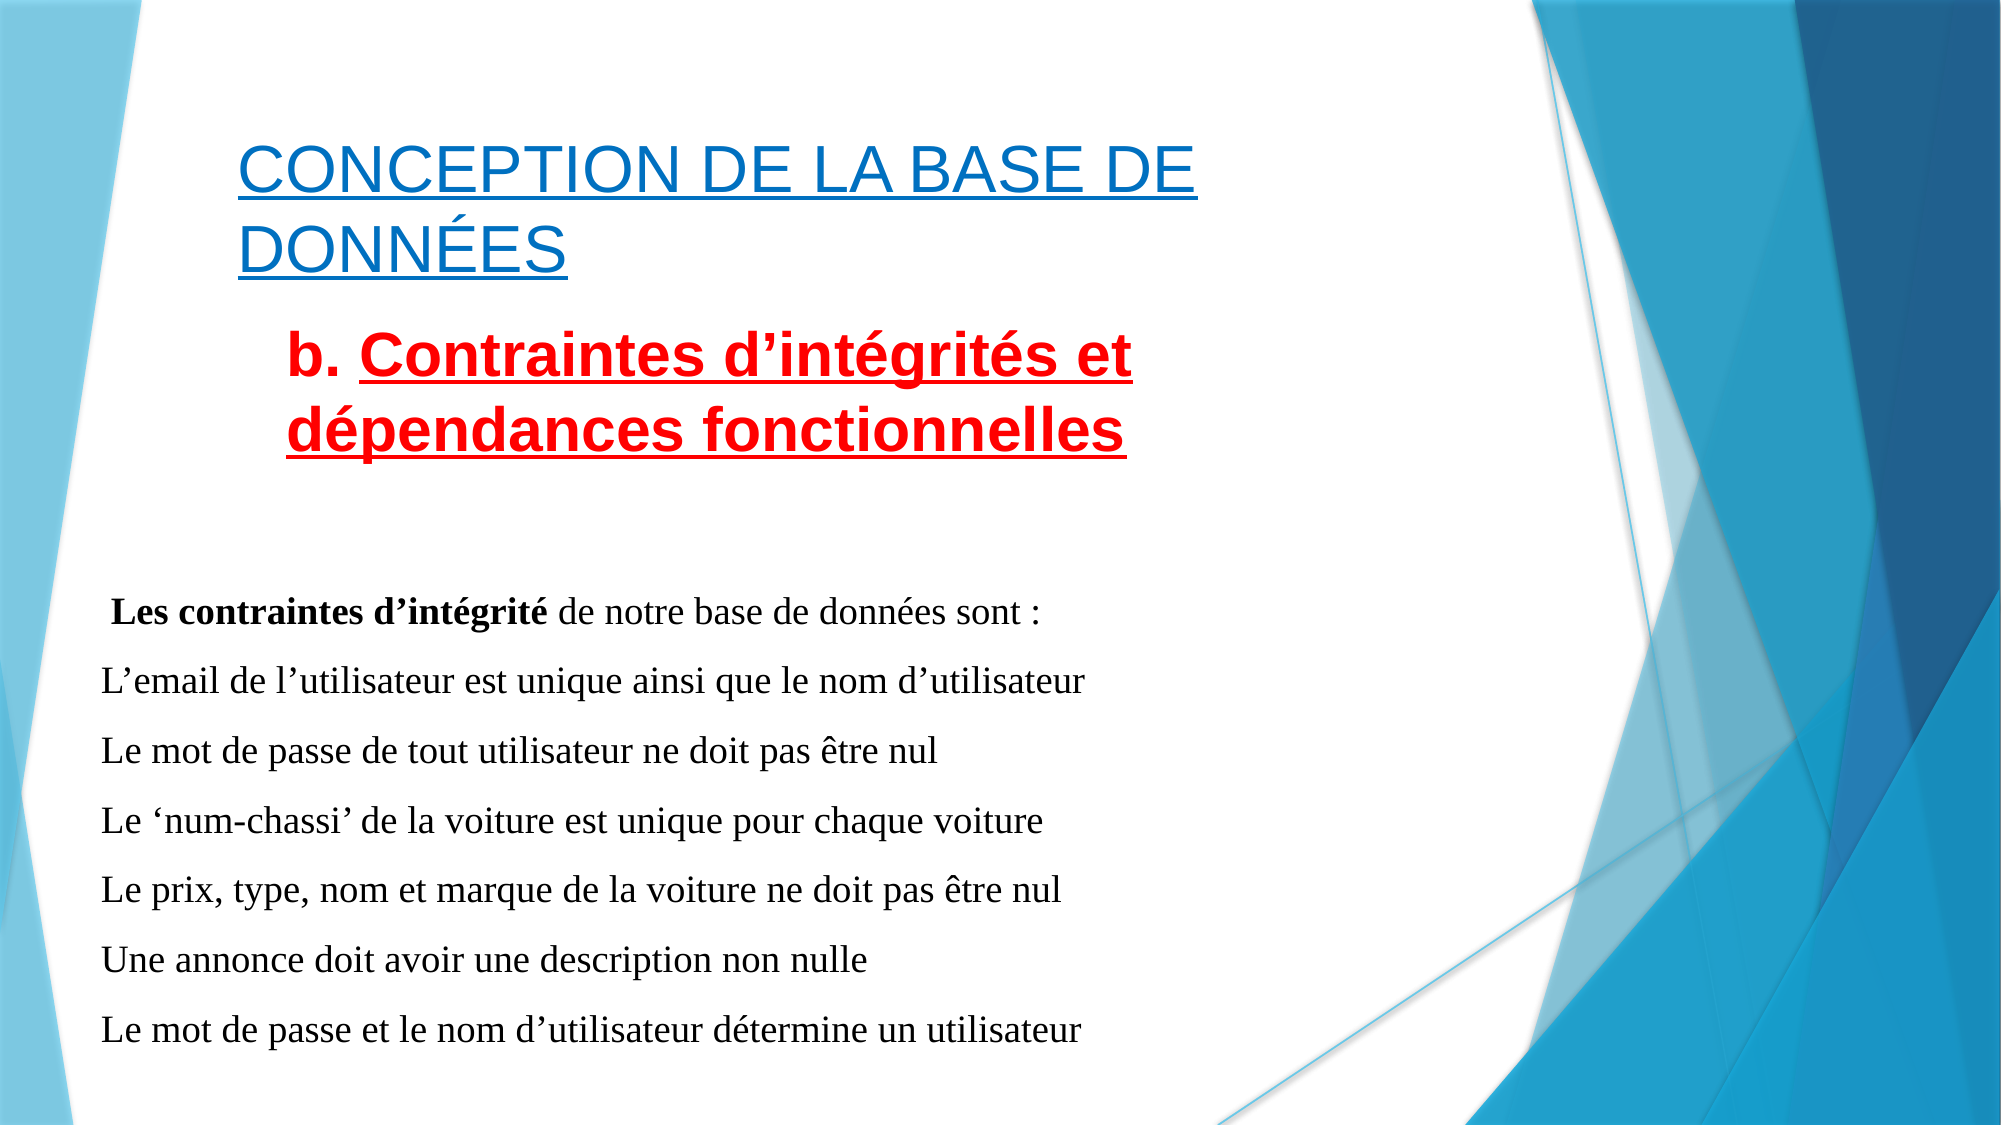

CONCEPTION DE LA BASE DE DONNÉES
b. Contraintes d’intégrités et dépendances fonctionnelles

      Les contraintes d’intégrité de notre base de données sont :
L’email de l’utilisateur est unique ainsi que le nom d’utilisateur
Le mot de passe de tout utilisateur ne doit pas être nul
Le ‘num-chassi’ de la voiture est unique pour chaque voiture
Le prix, type, nom et marque de la voiture ne doit pas être nul
Une annonce doit avoir une description non nulle
Le mot de passe et le nom d’utilisateur détermine un utilisateur